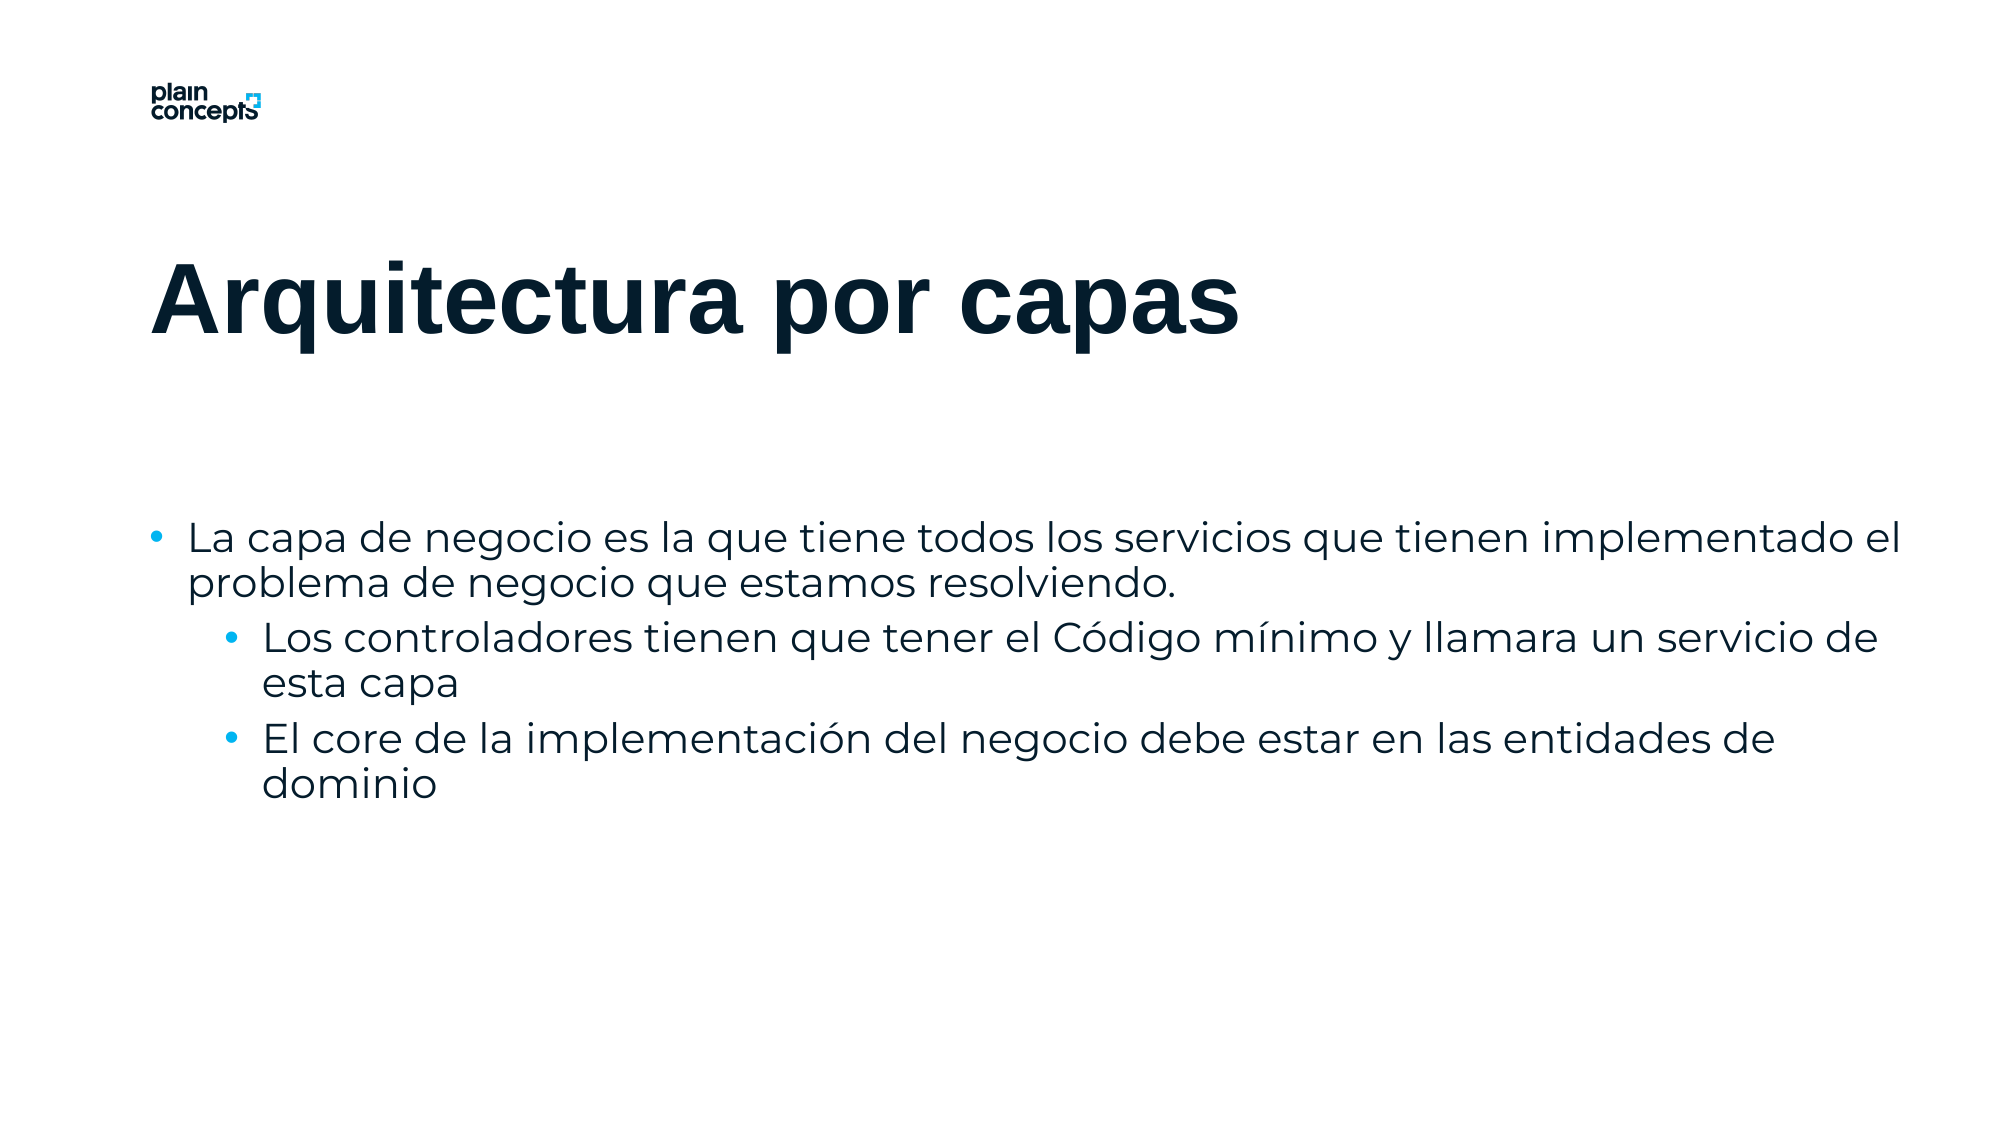

Arquitectura por capas
La capa de negocio es la que tiene todos los servicios que tienen implementado el problema de negocio que estamos resolviendo.
Los controladores tienen que tener el Código mínimo y llamara un servicio de esta capa
El core de la implementación del negocio debe estar en las entidades de dominio